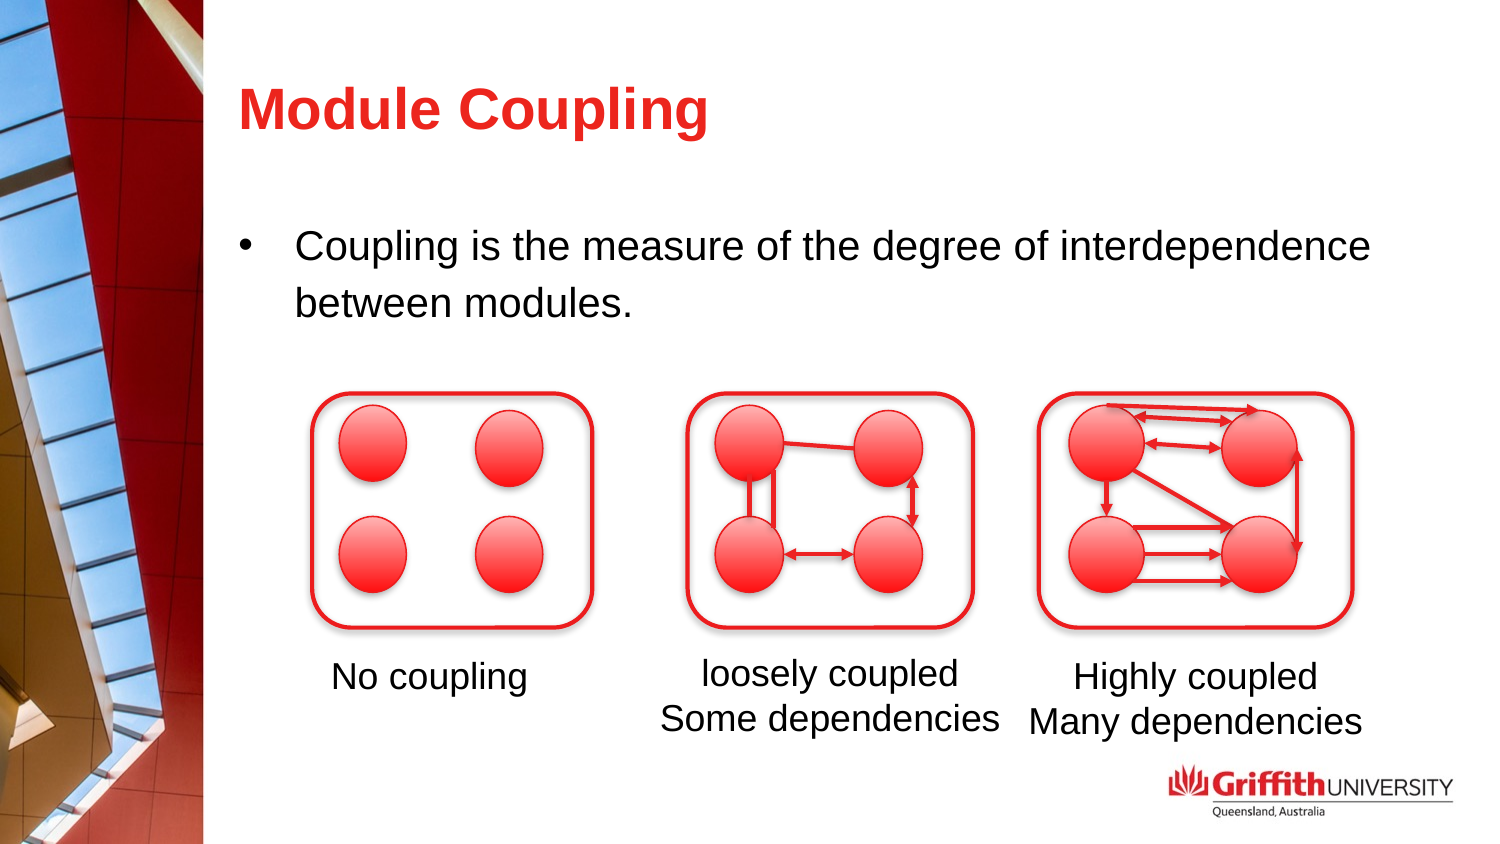

# Module Coupling
Coupling is the measure of the degree of interdependence between modules.

loosely coupled
Some dependencies
No coupling
Highly coupled
Many dependencies